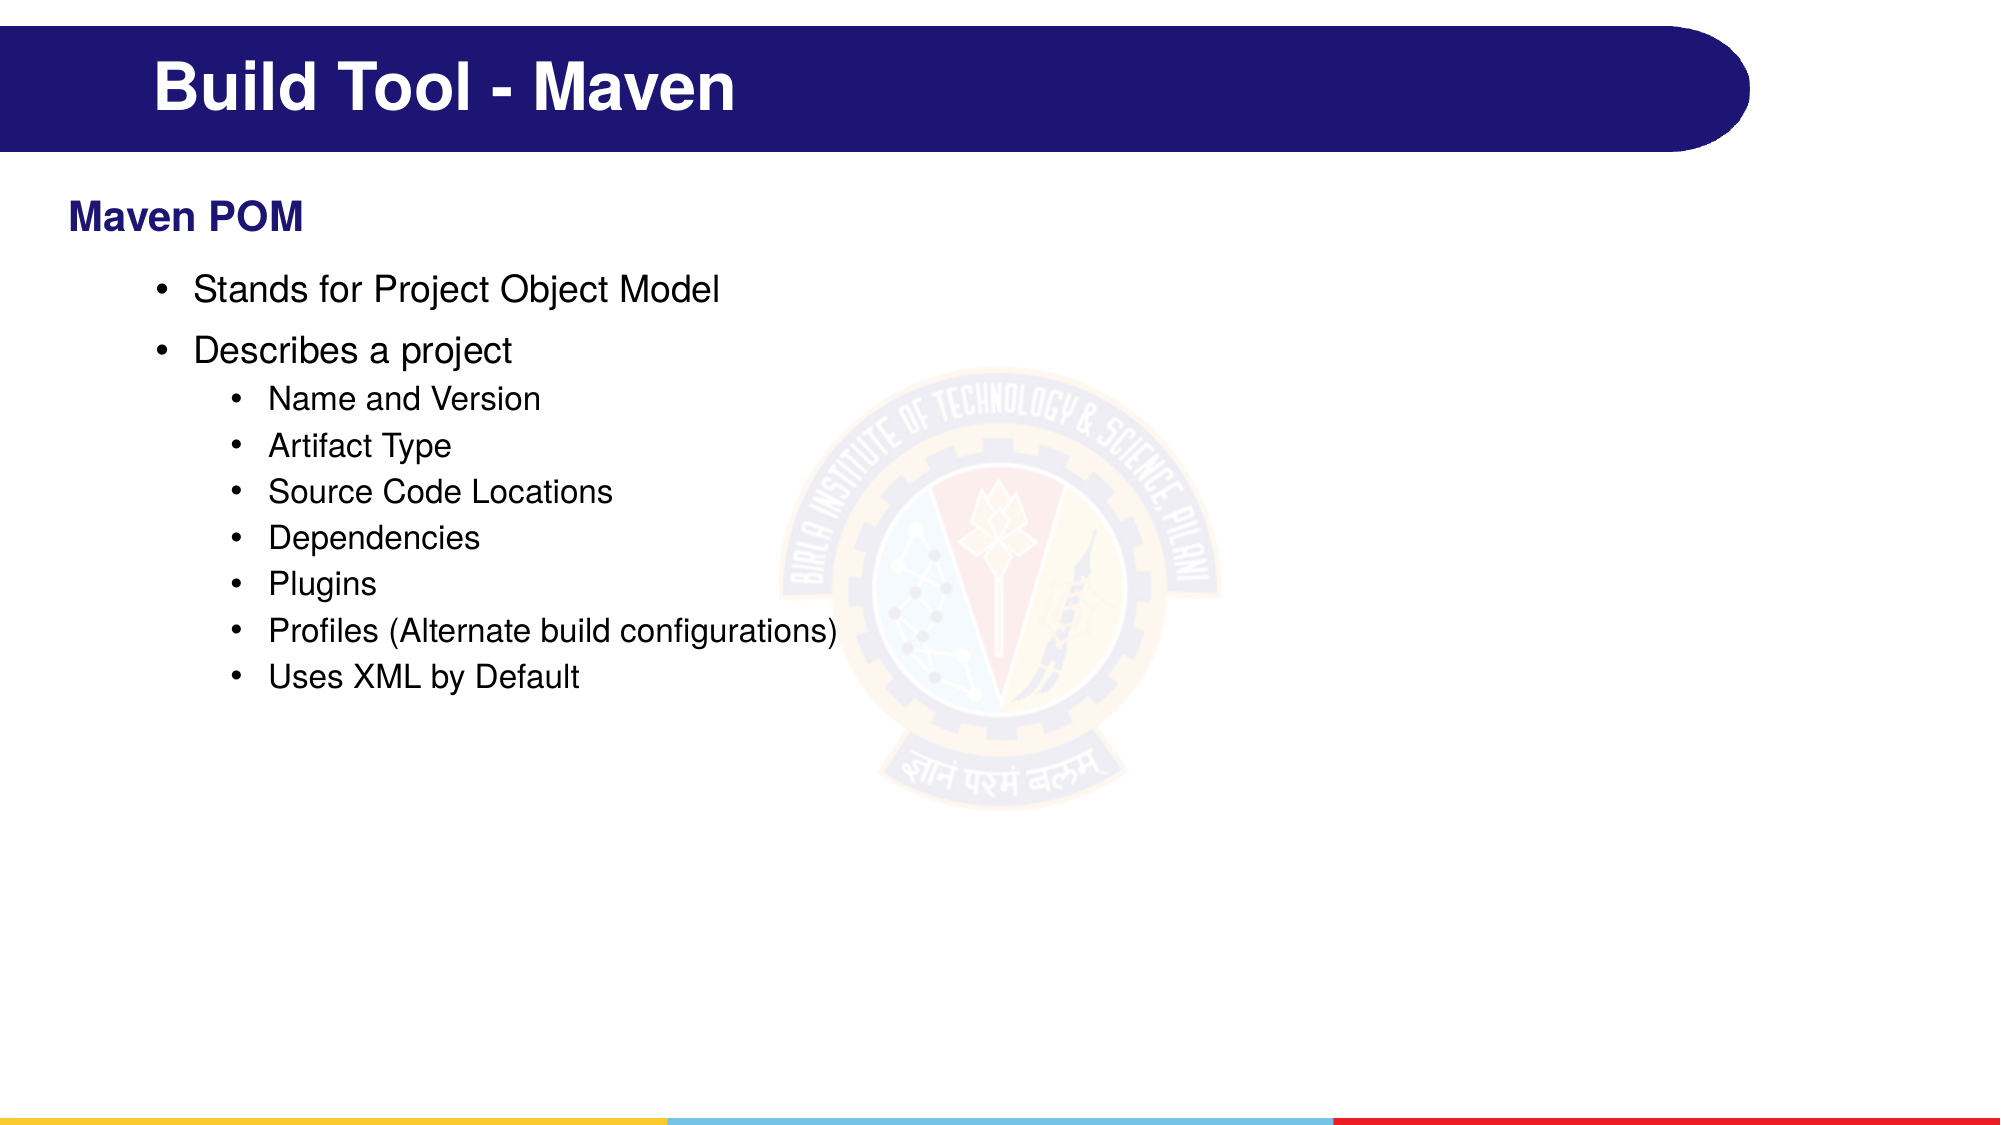

# Build Tool - Maven
Maven POM
Stands for Project Object Model
Describes a project
Name and Version
Artifact Type
Source Code Locations
Dependencies
Plugins
Profiles (Alternate build configurations)
Uses XML by Default